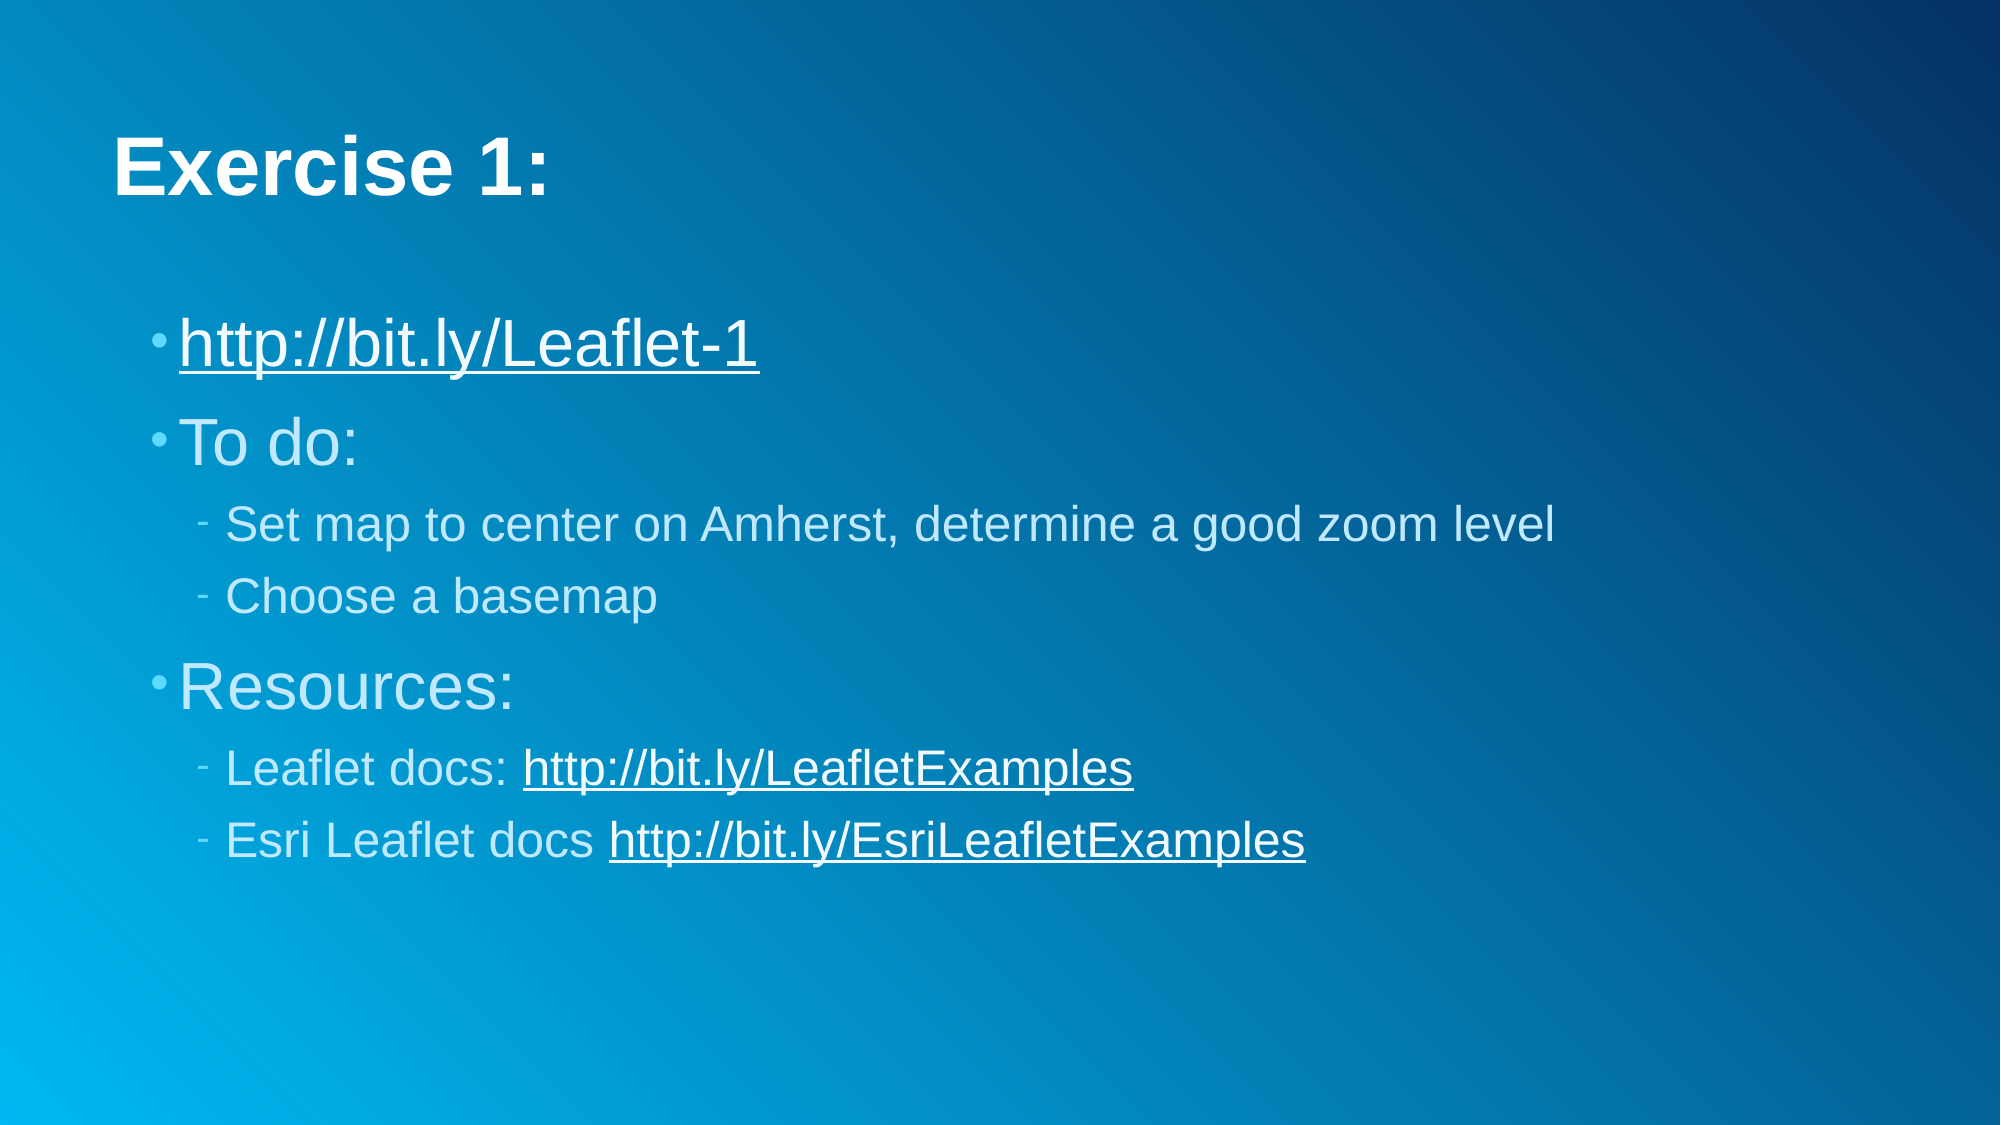

# Exercise 1:
http://bit.ly/Leaflet-1
To do:
Set map to center on Amherst, determine a good zoom level
Choose a basemap
Resources:
Leaflet docs: http://bit.ly/LeafletExamples
Esri Leaflet docs http://bit.ly/EsriLeafletExamples